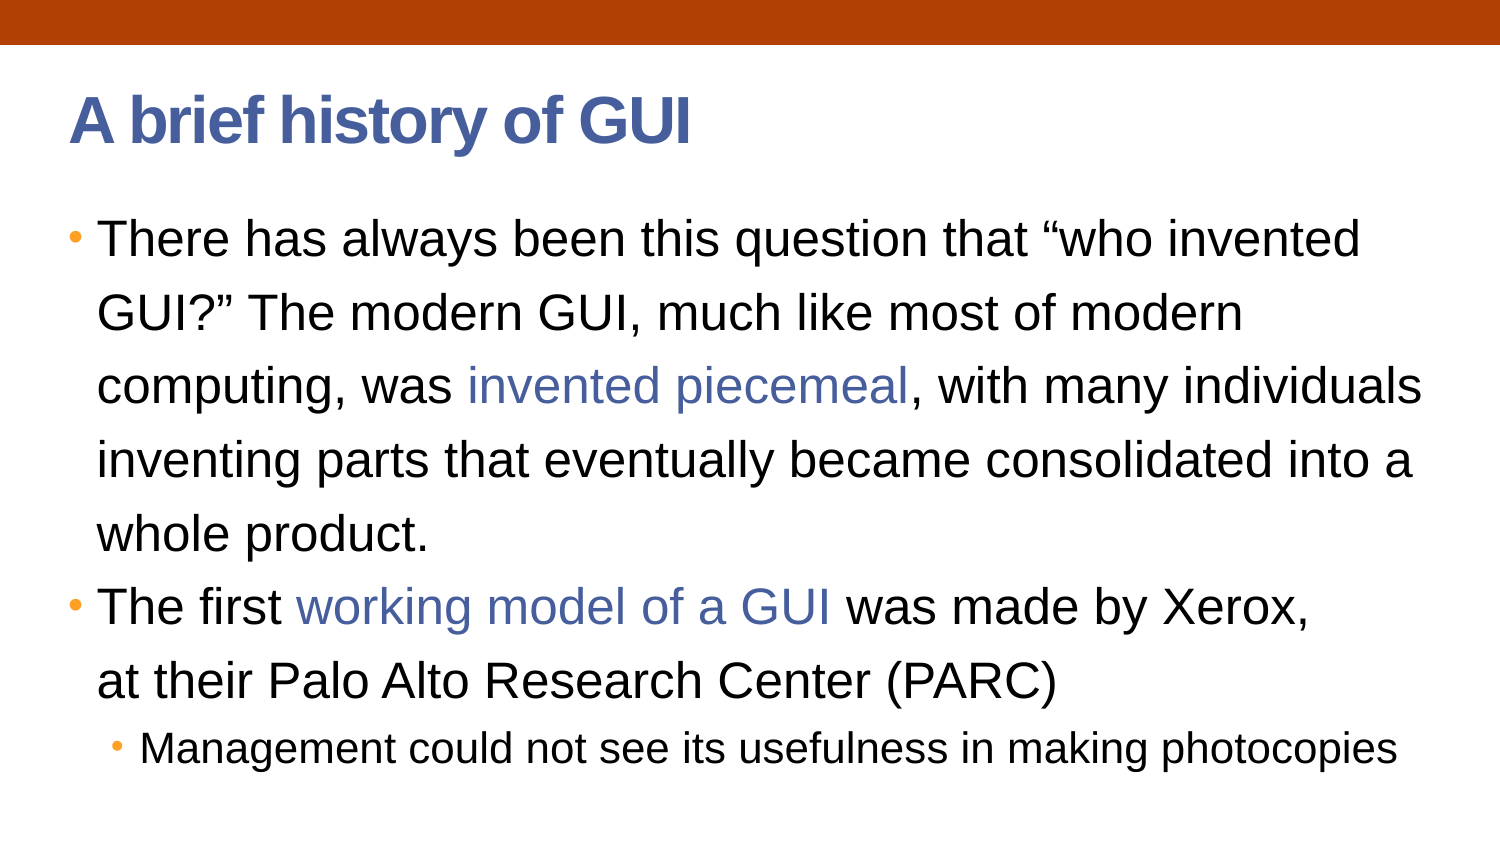

# A brief history of GUI
There has always been this question that “who invented GUI?” The modern GUI, much like most of modern computing, was invented piecemeal, with many individuals inventing parts that eventually became consolidated into a whole product.
The first working model of a GUI was made by Xerox,
at their Palo Alto Research Center (PARC)
Management could not see its usefulness in making photocopies